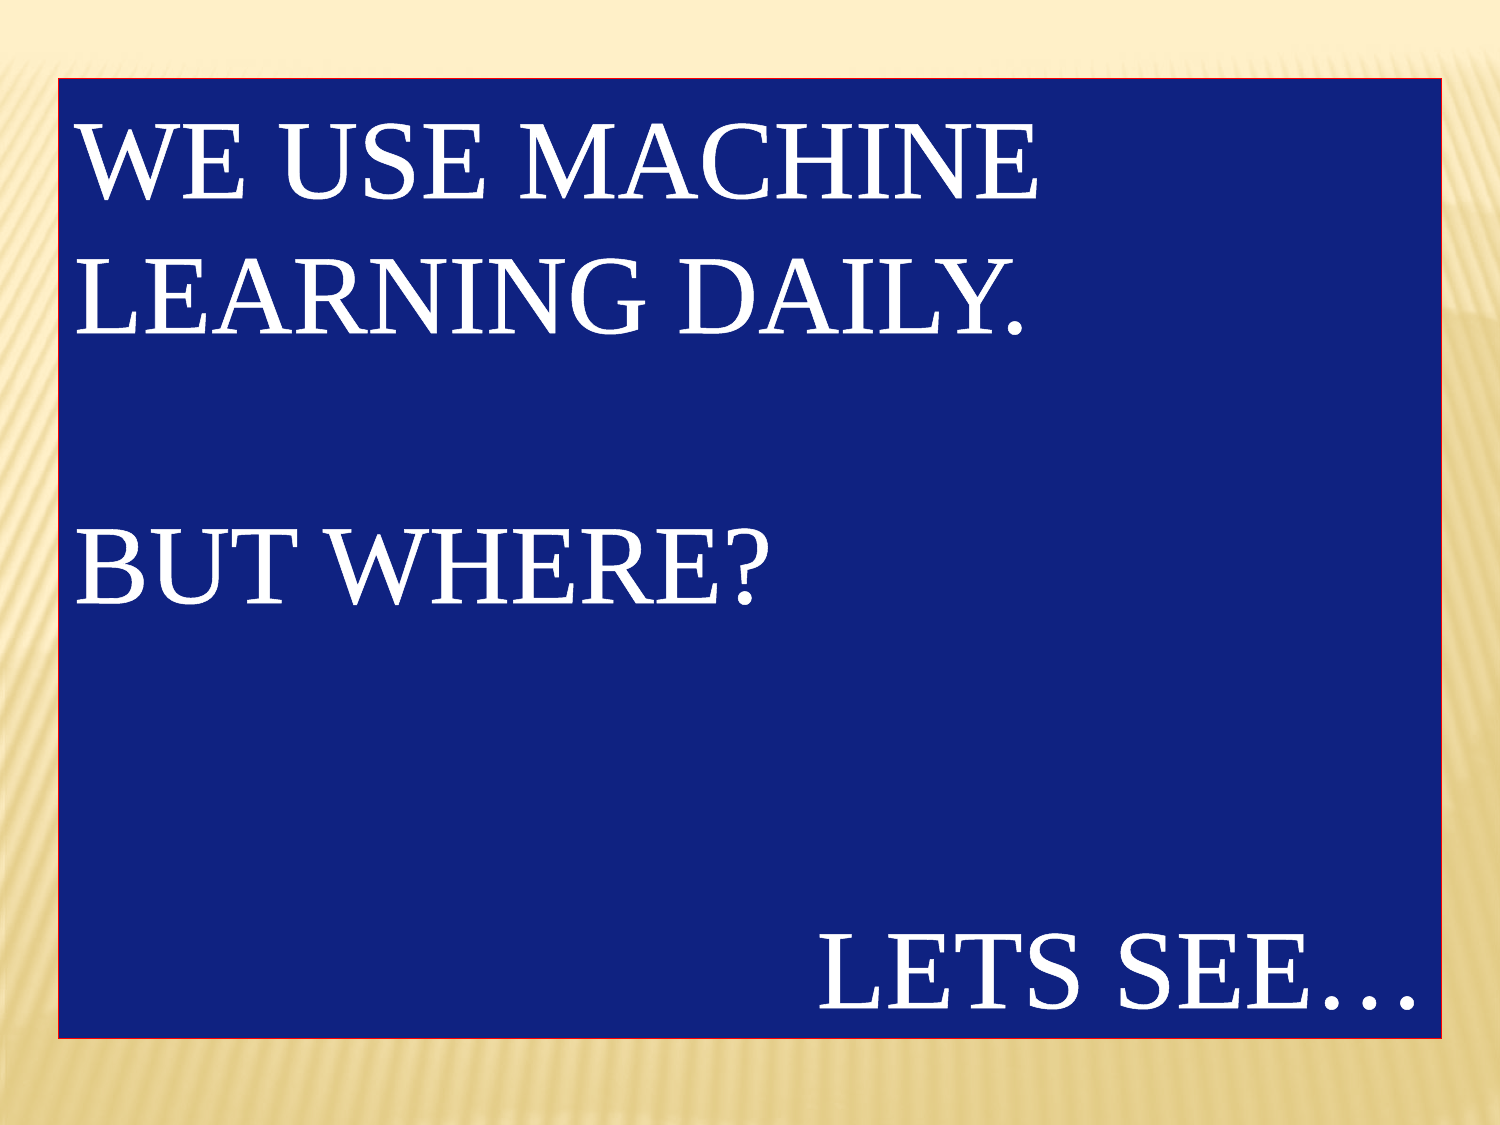

WE USE MACHINE LEARNING DAILY.

BUT WHERE?

LETS SEE…